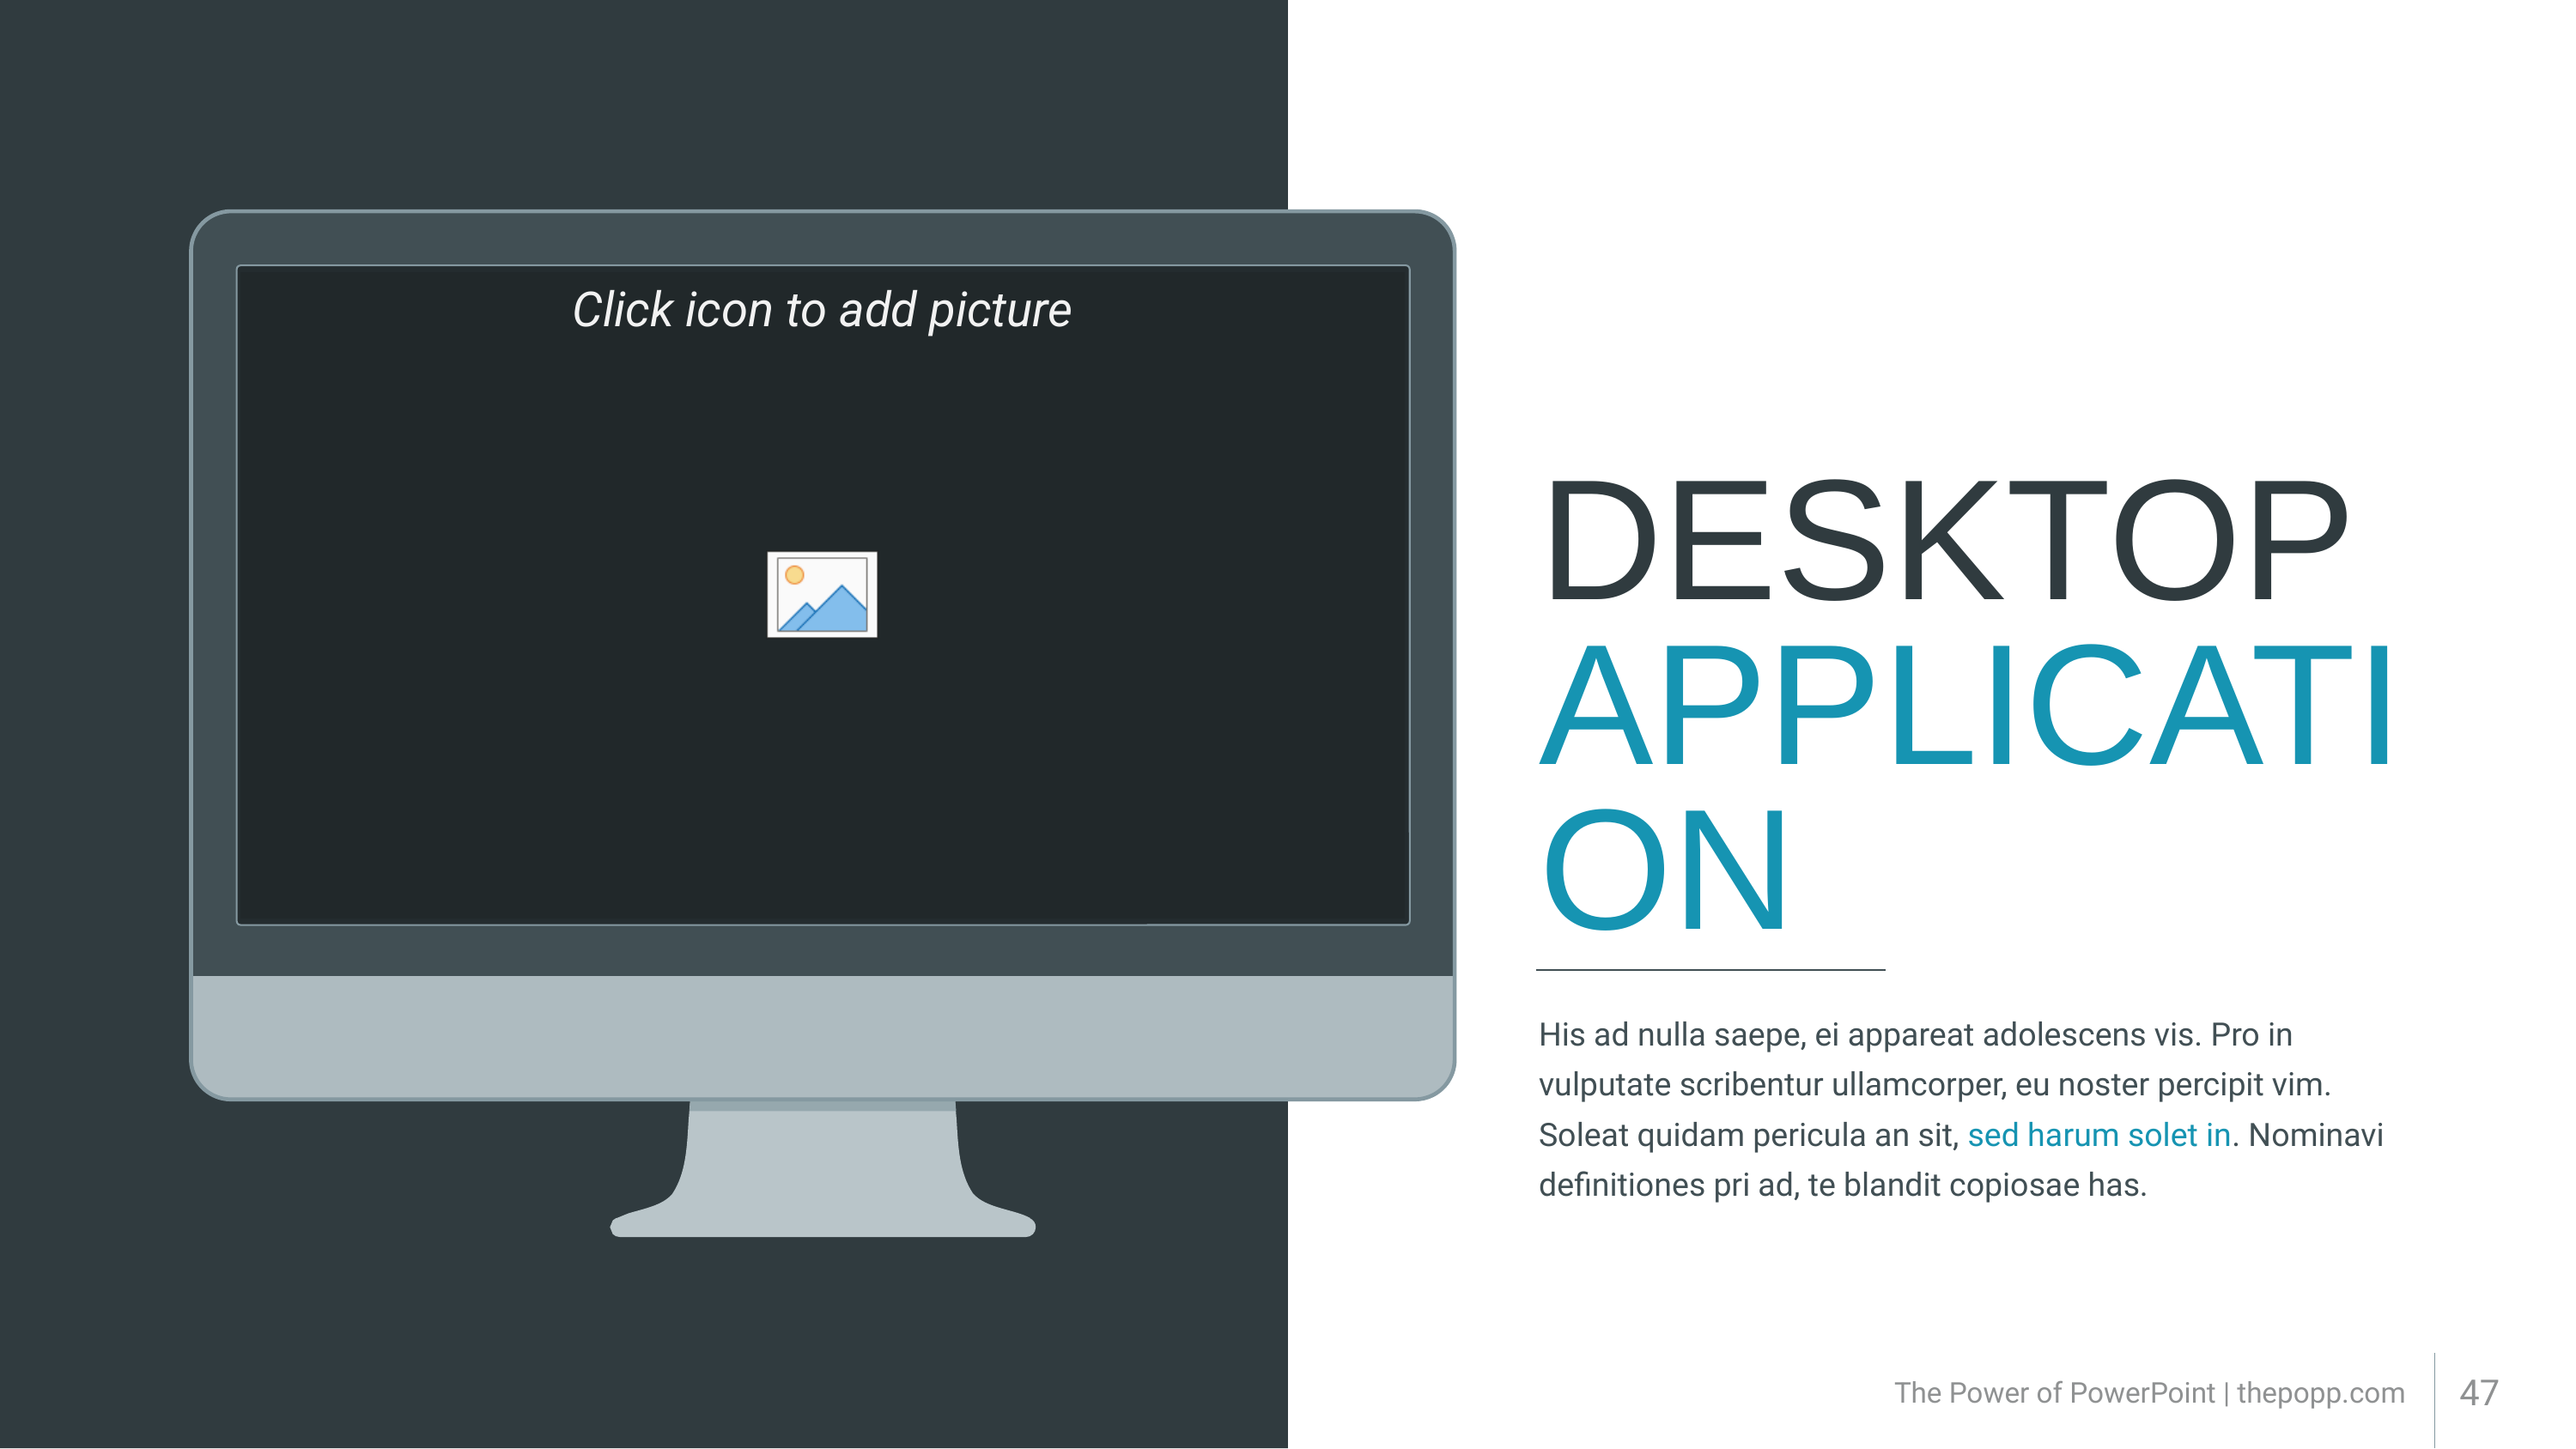

# DESKTOP APPLICATION
His ad nulla saepe, ei appareat adolescens vis. Pro in vulputate scribentur ullamcorper, eu noster percipit vim. Soleat quidam pericula an sit, sed harum solet in. Nominavi definitiones pri ad, te blandit copiosae has.
47
The Power of PowerPoint | thepopp.com